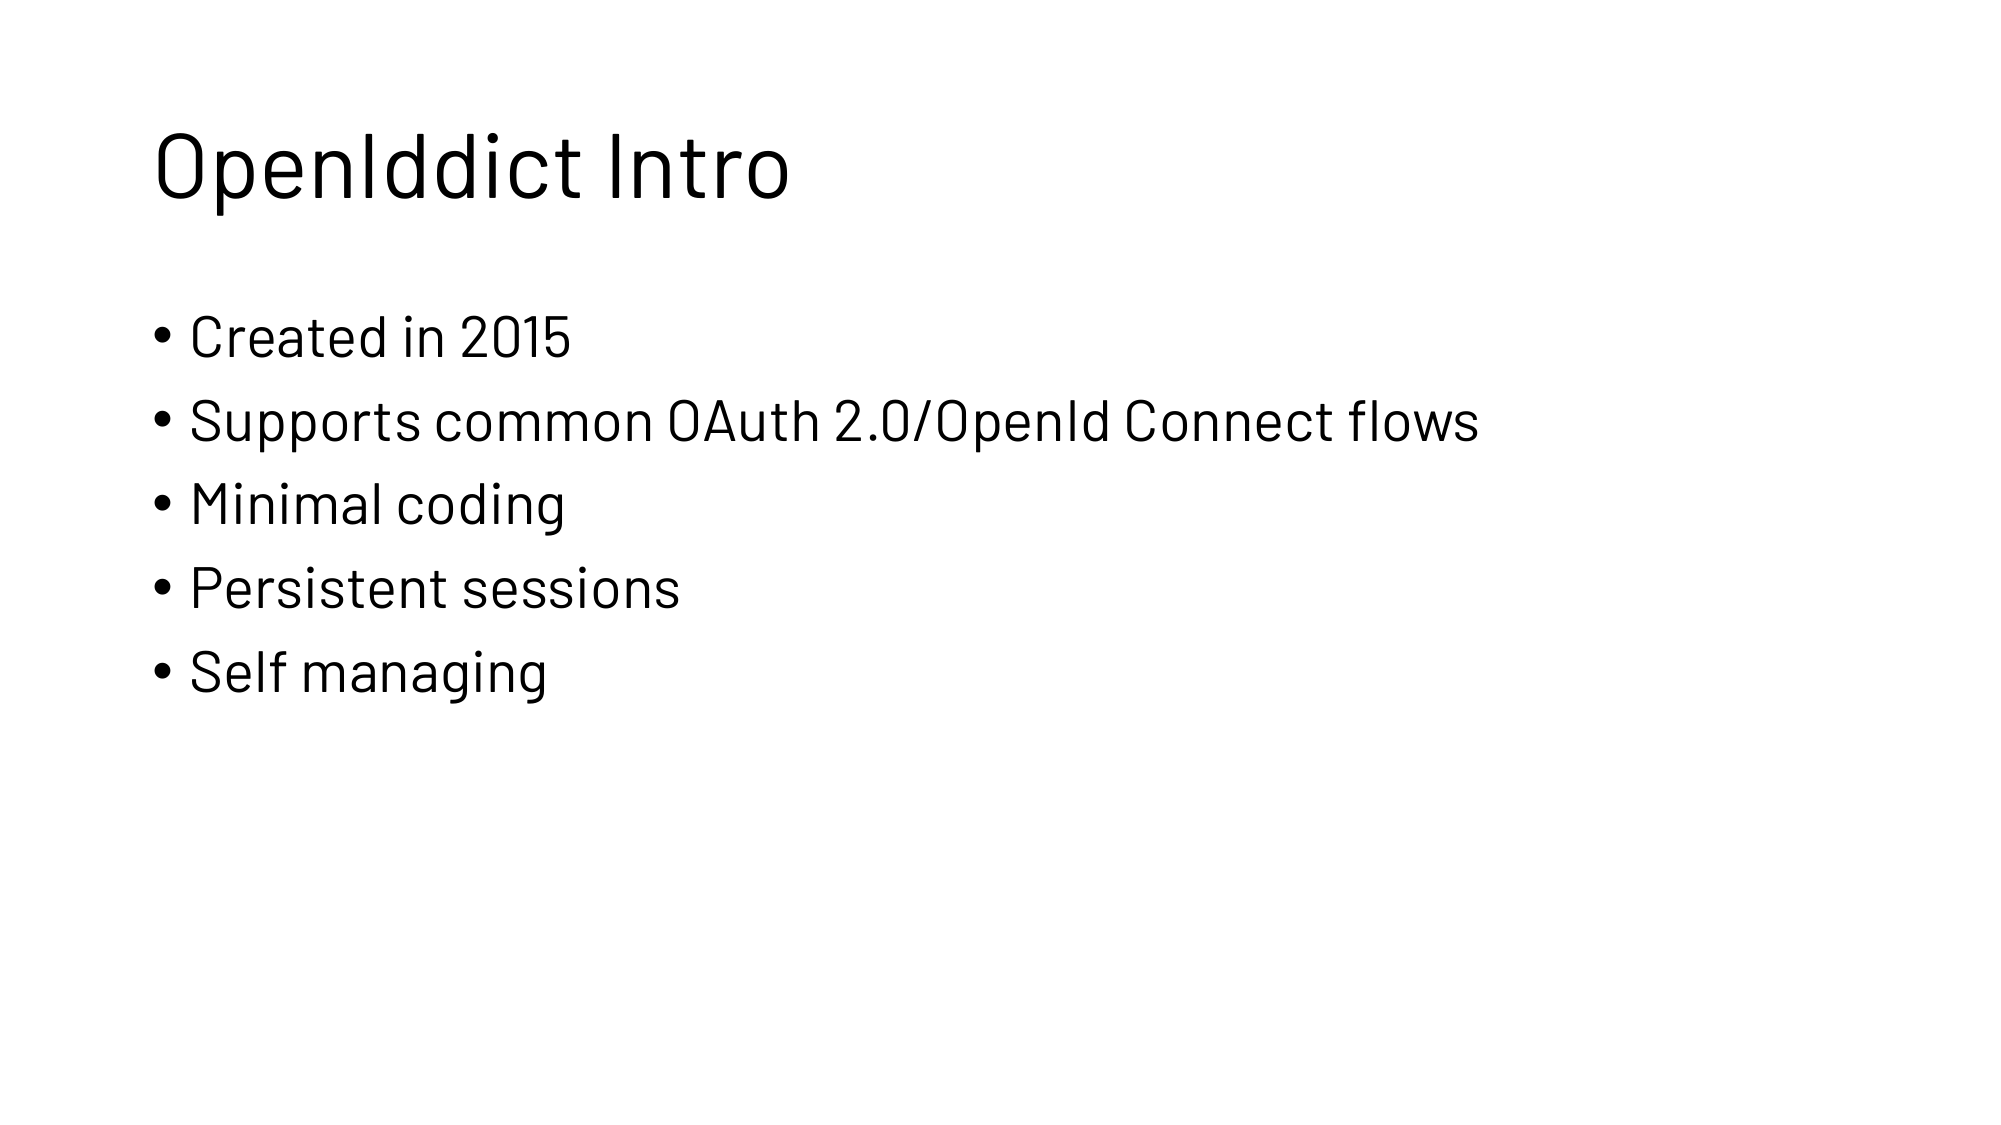

# OpenIddict Intro
Created in 2015
Supports common OAuth 2.0/OpenId Connect flows
Minimal coding
Persistent sessions
Self managing